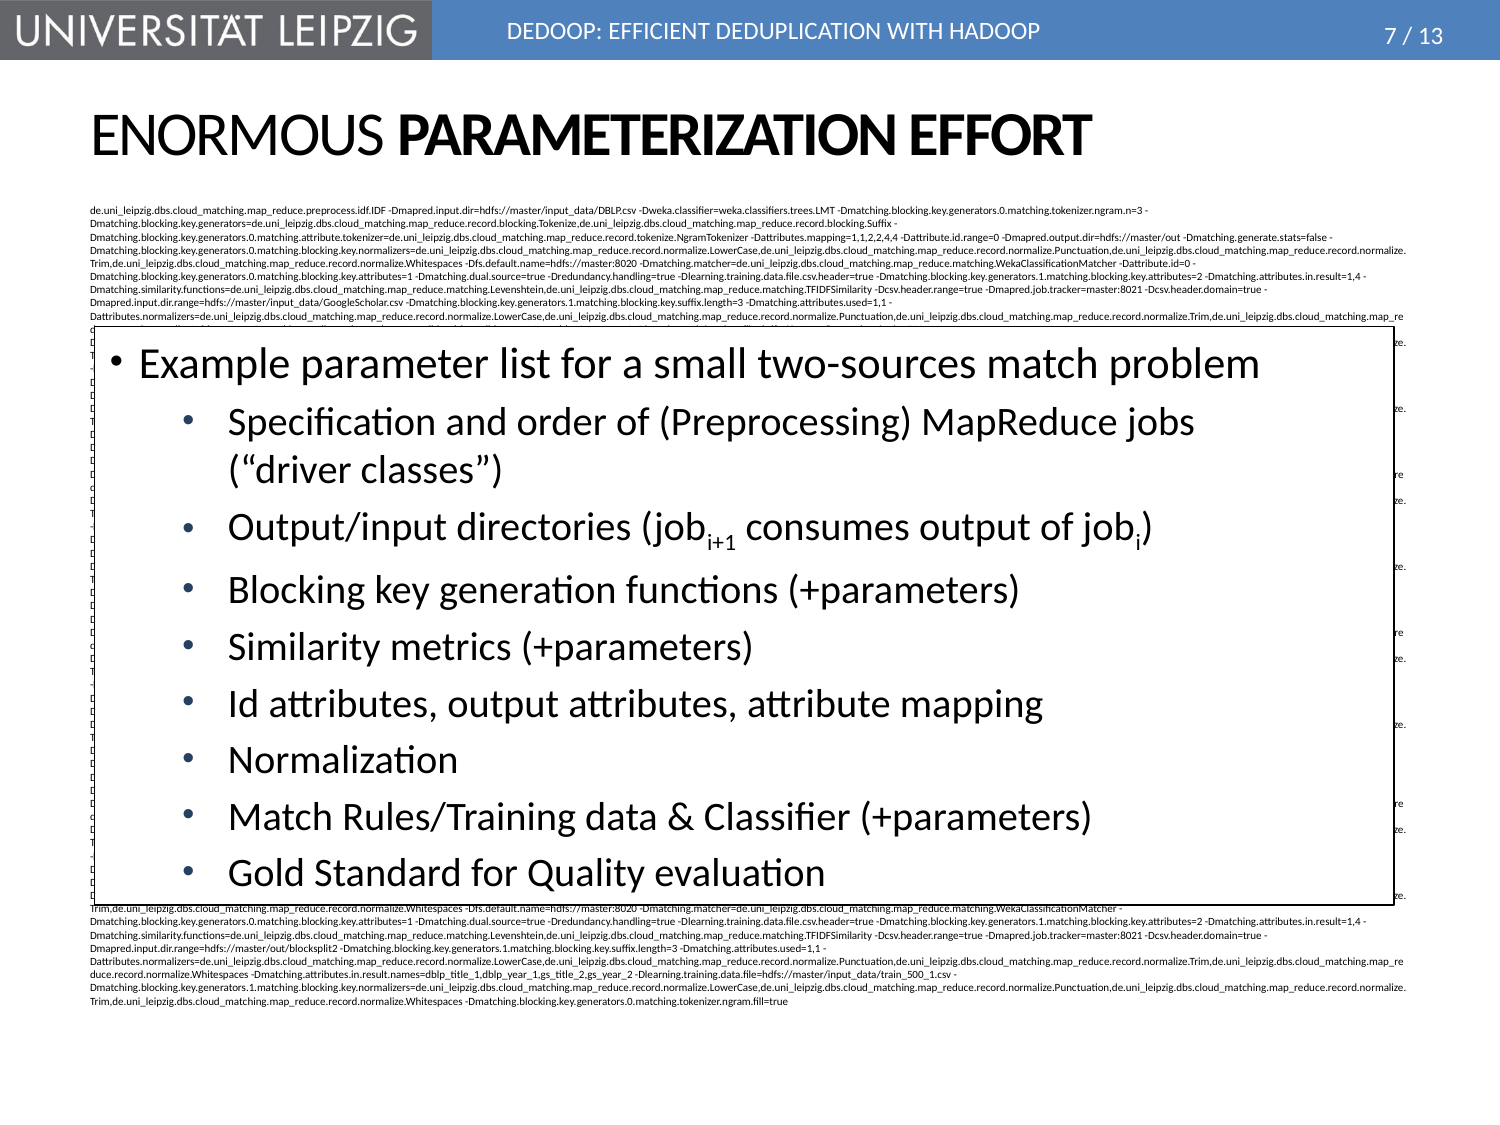

Dedoop: Efficient Deduplication with Hadoop
# Enormous parameterization effort
de.uni_leipzig.dbs.cloud_matching.map_reduce.preprocess.idf.IDF -Dmapred.input.dir=hdfs://master/input_data/DBLP.csv -Dweka.classifier=weka.classifiers.trees.LMT -Dmatching.blocking.key.generators.0.matching.tokenizer.ngram.n=3 -Dmatching.blocking.key.generators=de.uni_leipzig.dbs.cloud_matching.map_reduce.record.blocking.Tokenize,de.uni_leipzig.dbs.cloud_matching.map_reduce.record.blocking.Suffix -Dmatching.blocking.key.generators.0.matching.attribute.tokenizer=de.uni_leipzig.dbs.cloud_matching.map_reduce.record.tokenize.NgramTokenizer -Dattributes.mapping=1,1,2,2,4,4 -Dattribute.id.range=0 -Dmapred.output.dir=hdfs://master/out -Dmatching.generate.stats=false -Dmatching.blocking.key.generators.0.matching.blocking.key.normalizers=de.uni_leipzig.dbs.cloud_matching.map_reduce.record.normalize.LowerCase,de.uni_leipzig.dbs.cloud_matching.map_reduce.record.normalize.Punctuation,de.uni_leipzig.dbs.cloud_matching.map_reduce.record.normalize.Trim,de.uni_leipzig.dbs.cloud_matching.map_reduce.record.normalize.Whitespaces -Dfs.default.name=hdfs://master:8020 -Dmatching.matcher=de.uni_leipzig.dbs.cloud_matching.map_reduce.matching.WekaClassificationMatcher -Dattribute.id=0 -Dmatching.blocking.key.generators.0.matching.blocking.key.attributes=1 -Dmatching.dual.source=true -Dredundancy.handling=true -Dlearning.training.data.file.csv.header=true -Dmatching.blocking.key.generators.1.matching.blocking.key.attributes=2 -Dmatching.attributes.in.result=1,4 -Dmatching.similarity.functions=de.uni_leipzig.dbs.cloud_matching.map_reduce.matching.Levenshtein,de.uni_leipzig.dbs.cloud_matching.map_reduce.matching.TFIDFSimilarity -Dcsv.header.range=true -Dmapred.job.tracker=master:8021 -Dcsv.header.domain=true -Dmapred.input.dir.range=hdfs://master/input_data/GoogleScholar.csv -Dmatching.blocking.key.generators.1.matching.blocking.key.suffix.length=3 -Dmatching.attributes.used=1,1 -Dattributes.normalizers=de.uni_leipzig.dbs.cloud_matching.map_reduce.record.normalize.LowerCase,de.uni_leipzig.dbs.cloud_matching.map_reduce.record.normalize.Punctuation,de.uni_leipzig.dbs.cloud_matching.map_reduce.record.normalize.Trim,de.uni_leipzig.dbs.cloud_matching.map_reduce.record.normalize.Whitespaces -Dmatching.attributes.in.result.names=dblp_title_1,dblp_year_1,gs_title_2,gs_year_2 -Dlearning.training.data.file=hdfs://master/input_data/train_500_1.csv -Dmatching.blocking.key.generators.1.matching.blocking.key.normalizers=de.uni_leipzig.dbs.cloud_matching.map_reduce.record.normalize.LowerCase,de.uni_leipzig.dbs.cloud_matching.map_reduce.record.normalize.Punctuation,de.uni_leipzig.dbs.cloud_matching.map_reduce.record.normalize.Trim,de.uni_leipzig.dbs.cloud_matching.map_reduce.record.normalize.Whitespaces -Dmatching.blocking.key.generators.0.matching.tokenizer.ngram.fill=true  de.uni_leipzig.dbs.cloud_matching.map_reduce.preprocess.learning_weka.WekaLearner -Dmapred.input.dir=hdfs://master/input_data/DBLP.csv -Dweka.classifier=weka.classifiers.trees.LMT -Dmatching.blocking.key.generators.0.matching.tokenizer.ngram.n=3 -Dmatching.blocking.key.generators=de.uni_leipzig.dbs.cloud_matching.map_reduce.record.blocking.Tokenize,de.uni_leipzig.dbs.cloud_matching.map_reduce.record.blocking.Suffix -Dmatching.blocking.key.generators.0.matching.attribute.tokenizer=de.uni_leipzig.dbs.cloud_matching.map_reduce.record.tokenize.NgramTokenizer -Dattributes.mapping=1,1,2,2,4,4 -Dattribute.id.range=0 -Dmapred.output.dir=hdfs://master/out -Dmatching.generate.stats=false -Dmatching.blocking.key.generators.0.matching.blocking.key.normalizers=de.uni_leipzig.dbs.cloud_matching.map_reduce.record.normalize.LowerCase,de.uni_leipzig.dbs.cloud_matching.map_reduce.record.normalize.Punctuation,de.uni_leipzig.dbs.cloud_matching.map_reduce.record.normalize.Trim,de.uni_leipzig.dbs.cloud_matching.map_reduce.record.normalize.Whitespaces -Dfs.default.name=hdfs://master:8020 -Dmatching.matcher=de.uni_leipzig.dbs.cloud_matching.map_reduce.matching.WekaClassificationMatcher -Dattribute.id=0 -Dmatching.blocking.key.generators.0.matching.blocking.key.attributes=1 -Dmatching.dual.source=true -Dredundancy.handling=true -Dlearning.training.data.file.csv.header=true -Dmatching.blocking.key.generators.1.matching.blocking.key.attributes=2 -Dmatching.attributes.in.result=1,4 -Dmatching.similarity.functions=de.uni_leipzig.dbs.cloud_matching.map_reduce.matching.Levenshtein,de.uni_leipzig.dbs.cloud_matching.map_reduce.matching.TFIDFSimilarity -Dcsv.header.range=true -Dmapred.job.tracker=master:8021 -Dcsv.header.domain=true -Dmapred.input.dir.range=hdfs://master/input_data/GoogleScholar.csv -Dmatching.blocking.key.generators.1.matching.blocking.key.suffix.length=3 -Dmatching.attributes.used=1,1 -Dattributes.normalizers=de.uni_leipzig.dbs.cloud_matching.map_reduce.record.normalize.LowerCase,de.uni_leipzig.dbs.cloud_matching.map_reduce.record.normalize.Punctuation,de.uni_leipzig.dbs.cloud_matching.map_reduce.record.normalize.Trim,de.uni_leipzig.dbs.cloud_matching.map_reduce.record.normalize.Whitespaces -Dmatching.attributes.in.result.names=dblp_title_1,dblp_year_1,gs_title_2,gs_year_2 -Dlearning.training.data.file=hdfs://master/input_data/train_500_1.csv -Dmatching.blocking.key.generators.1.matching.blocking.key.normalizers=de.uni_leipzig.dbs.cloud_matching.map_reduce.record.normalize.LowerCase,de.uni_leipzig.dbs.cloud_matching.map_reduce.record.normalize.Punctuation,de.uni_leipzig.dbs.cloud_matching.map_reduce.record.normalize.Trim,de.uni_leipzig.dbs.cloud_matching.map_reduce.record.normalize.Whitespaces -Dmatching.blocking.key.generators.0.matching.tokenizer.ngram.fill=true  de.uni_leipzig.dbs.cloud_matching.map_reduce.blocking.standard_blocking.block_split.job1.BlockSplit1 -Dmapred.input.dir=hdfs://master/input_data/DBLP.csv -Dweka.classifier=weka.classifiers.trees.LMT -Dmatching.blocking.key.generators.0.matching.tokenizer.ngram.n=3 -Dmatching.blocking.key.generators=de.uni_leipzig.dbs.cloud_matching.map_reduce.record.blocking.Tokenize,de.uni_leipzig.dbs.cloud_matching.map_reduce.record.blocking.Suffix -Dmatching.blocking.key.generators.0.matching.attribute.tokenizer=de.uni_leipzig.dbs.cloud_matching.map_reduce.record.tokenize.NgramTokenizer -Dattributes.mapping=1,1,2,2,4,4 -Dattribute.id.range=0 -Dmapred.output.dir=hdfs://master/out -Dmatching.generate.stats=false -Dmatching.blocking.key.generators.0.matching.blocking.key.normalizers=de.uni_leipzig.dbs.cloud_matching.map_reduce.record.normalize.LowerCase,de.uni_leipzig.dbs.cloud_matching.map_reduce.record.normalize.Punctuation,de.uni_leipzig.dbs.cloud_matching.map_reduce.record.normalize.Trim,de.uni_leipzig.dbs.cloud_matching.map_reduce.record.normalize.Whitespaces -Dfs.default.name=hdfs://master:8020 -Dmatching.matcher=de.uni_leipzig.dbs.cloud_matching.map_reduce.matching.WekaClassificationMatcher -Dattribute.id=0 -Dmatching.blocking.key.generators.0.matching.blocking.key.attributes=1 -Dmatching.dual.source=true -Dredundancy.handling=true -Dlearning.training.data.file.csv.header=true -Dmatching.blocking.key.generators.1.matching.blocking.key.attributes=2 -Dmatching.attributes.in.result=1,4 -Dmatching.similarity.functions=de.uni_leipzig.dbs.cloud_matching.map_reduce.matching.Levenshtein,de.uni_leipzig.dbs.cloud_matching.map_reduce.matching.TFIDFSimilarity -Dcsv.header.range=true -Dmapred.job.tracker=master:8021 -Dcsv.header.domain=true -Dmapred.input.dir.range=hdfs://master/input_data/GoogleScholar.csv -Dmatching.blocking.key.generators.1.matching.blocking.key.suffix.length=3 -Dmatching.attributes.used=1,1 -Dattributes.normalizers=de.uni_leipzig.dbs.cloud_matching.map_reduce.record.normalize.LowerCase,de.uni_leipzig.dbs.cloud_matching.map_reduce.record.normalize.Punctuation,de.uni_leipzig.dbs.cloud_matching.map_reduce.record.normalize.Trim,de.uni_leipzig.dbs.cloud_matching.map_reduce.record.normalize.Whitespaces -Dmatching.attributes.in.result.names=dblp_title_1,dblp_year_1,gs_title_2,gs_year_2 -Dlearning.training.data.file=hdfs://master/input_data/train_500_1.csv -Dmatching.blocking.key.generators.1.matching.blocking.key.normalizers=de.uni_leipzig.dbs.cloud_matching.map_reduce.record.normalize.LowerCase,de.uni_leipzig.dbs.cloud_matching.map_reduce.record.normalize.Punctuation,de.uni_leipzig.dbs.cloud_matching.map_reduce.record.normalize.Trim,de.uni_leipzig.dbs.cloud_matching.map_reduce.record.normalize.Whitespaces -Dmatching.blocking.key.generators.0.matching.tokenizer.ngram.fill=true   de.uni_leipzig.dbs.cloud_matching.map_reduce.blocking.standard_blocking.block_split.job2.BlockSplit2 -Dmapred.input.dir=hdfs://master/out -Dweka.classifier=weka.classifiers.trees.LMT -Dmatching.blocking.key.generators.0.matching.tokenizer.ngram.n=3 -Dmatching.blocking.key.generators=de.uni_leipzig.dbs.cloud_matching.map_reduce.record.blocking.Tokenize,de.uni_leipzig.dbs.cloud_matching.map_reduce.record.blocking.Suffix -Dmatching.blocking.key.generators.0.matching.attribute.tokenizer=de.uni_leipzig.dbs.cloud_matching.map_reduce.record.tokenize.NgramTokenizer -Dattributes.mapping=1,1,2,2,4,4 -Dmapred.output.dir=hdfs://master/out -Dmatching.generate.stats=false -Dmatching.blocking.key.generators.0.matching.blocking.key.normalizers=de.uni_leipzig.dbs.cloud_matching.map_reduce.record.normalize.LowerCase,de.uni_leipzig.dbs.cloud_matching.map_reduce.record.normalize.Punctuation,de.uni_leipzig.dbs.cloud_matching.map_reduce.record.normalize.Trim,de.uni_leipzig.dbs.cloud_matching.map_reduce.record.normalize.Whitespaces -Dfs.default.name=hdfs://master:8020 -Dmatching.matcher=de.uni_leipzig.dbs.cloud_matching.map_reduce.matching.WekaClassificationMatcher -Dmatching.blocking.key.generators.0.matching.blocking.key.attributes=1 -Dmatching.dual.source=true -Dredundancy.handling=true -Dlearning.training.data.file.csv.header=true -Dmatching.blocking.key.generators.1.matching.blocking.key.attributes=2 -Dmatching.attributes.in.result=1,4 -Dmatching.similarity.functions=de.uni_leipzig.dbs.cloud_matching.map_reduce.matching.Levenshtein,de.uni_leipzig.dbs.cloud_matching.map_reduce.matching.TFIDFSimilarity -Dcsv.header.range=true -Dmapred.job.tracker=master:8021 -Dcsv.header.domain=true -Dmapred.input.dir.range=hdfs://master/out -Dmatching.blocking.key.generators.1.matching.blocking.key.suffix.length=3 -Dmatching.attributes.used=1,1 -Dlearning.training.data.file=hdfs://master/input_data/train_500_1.csv -Dmatching.attributes.in.result.names=dblp_title_1,dblp_year_1,gs_title_2,gs_year_2 -Dattributes.normalizers=de.uni_leipzig.dbs.cloud_matching.map_reduce.record.normalize.LowerCase,de.uni_leipzig.dbs.cloud_matching.map_reduce.record.normalize.Punctuation,de.uni_leipzig.dbs.cloud_matching.map_reduce.record.normalize.Trim,de.uni_leipzig.dbs.cloud_matching.map_reduce.record.normalize.Whitespaces -Dmatching.blocking.key.generators.1.matching.blocking.key.normalizers=de.uni_leipzig.dbs.cloud_matching.map_reduce.record.normalize.LowerCase,de.uni_leipzig.dbs.cloud_matching.map_reduce.record.normalize.Punctuation,de.uni_leipzig.dbs.cloud_matching.map_reduce.record.normalize.Trim,de.uni_leipzig.dbs.cloud_matching.map_reduce.record.normalize.Whitespaces -Dmatching.blocking.key.generators.0.matching.tokenizer.ngram.fill=true  de.uni_leipzig.dbs.cloud_matching.map_reduce.postprocess.match_quality.Quality -Dmapred.input.dir=hdfs://master/input_data/quality_perfect.csv -Dweka.classifier=weka.classifiers.trees.LMT -Dmatching.blocking.key.generators.0.matching.tokenizer.ngram.n=3 -Dmatching.blocking.key.generators=de.uni_leipzig.dbs.cloud_matching.map_reduce.record.blocking.Tokenize,de.uni_leipzig.dbs.cloud_matching.map_reduce.record.blocking.Suffix -Dmatching.blocking.key.generators.0.matching.attribute.tokenizer=de.uni_leipzig.dbs.cloud_matching.map_reduce.record.tokenize.NgramTokenizer -Dmapred.output.dir=hdfs://master/out -Dmatching.generate.stats=false -Dmatching.was.dual.source=true -Dmatching.blocking.key.generators.0.matching.blocking.key.normalizers=de.uni_leipzig.dbs.cloud_matching.map_reduce.record.normalize.LowerCase,de.uni_leipzig.dbs.cloud_matching.map_reduce.record.normalize.Punctuation,de.uni_leipzig.dbs.cloud_matching.map_reduce.record.normalize.Trim,de.uni_leipzig.dbs.cloud_matching.map_reduce.record.normalize.Whitespaces -Dfs.default.name=hdfs://master:8020 -Dmatching.matcher=de.uni_leipzig.dbs.cloud_matching.map_reduce.matching.WekaClassificationMatcher -Dmatching.blocking.key.generators.0.matching.blocking.key.attributes=1 -Dmatching.dual.source=true -Dredundancy.handling=true -Dlearning.training.data.file.csv.header=true -Dmatching.blocking.key.generators.1.matching.blocking.key.attributes=2 -Dmatching.attributes.in.result=1,4 -Dmatching.similarity.functions=de.uni_leipzig.dbs.cloud_matching.map_reduce.matching.Levenshtein,de.uni_leipzig.dbs.cloud_matching.map_reduce.matching.TFIDFSimilarity -Dcsv.header.range=true -Dmapred.job.tracker=master:8021 -Dcsv.header.domain=true -Dmapred.input.dir.range=hdfs://master/out/blocksplit2 -Dmatching.blocking.key.generators.1.matching.blocking.key.suffix.length=3 -Dmatching.attributes.used=1,1 -Dattributes.normalizers=de.uni_leipzig.dbs.cloud_matching.map_reduce.record.normalize.LowerCase,de.uni_leipzig.dbs.cloud_matching.map_reduce.record.normalize.Punctuation,de.uni_leipzig.dbs.cloud_matching.map_reduce.record.normalize.Trim,de.uni_leipzig.dbs.cloud_matching.map_reduce.record.normalize.Whitespaces -Dmatching.attributes.in.result.names=dblp_title_1,dblp_year_1,gs_title_2,gs_year_2 -Dlearning.training.data.file=hdfs://master/input_data/train_500_1.csv -Dmatching.blocking.key.generators.1.matching.blocking.key.normalizers=de.uni_leipzig.dbs.cloud_matching.map_reduce.record.normalize.LowerCase,de.uni_leipzig.dbs.cloud_matching.map_reduce.record.normalize.Punctuation,de.uni_leipzig.dbs.cloud_matching.map_reduce.record.normalize.Trim,de.uni_leipzig.dbs.cloud_matching.map_reduce.record.normalize.Whitespaces -Dmatching.blocking.key.generators.0.matching.tokenizer.ngram.fill=true
Example parameter list for a small two-sources match problem
Specification and order of (Preprocessing) MapReduce jobs
(“driver classes”)
Output/input directories (jobi+1 consumes output of jobi)
Blocking key generation functions (+parameters)
Similarity metrics (+parameters)
Id attributes, output attributes, attribute mapping
Normalization
Match Rules/Training data & Classifier (+parameters)
Gold Standard for Quality evaluation